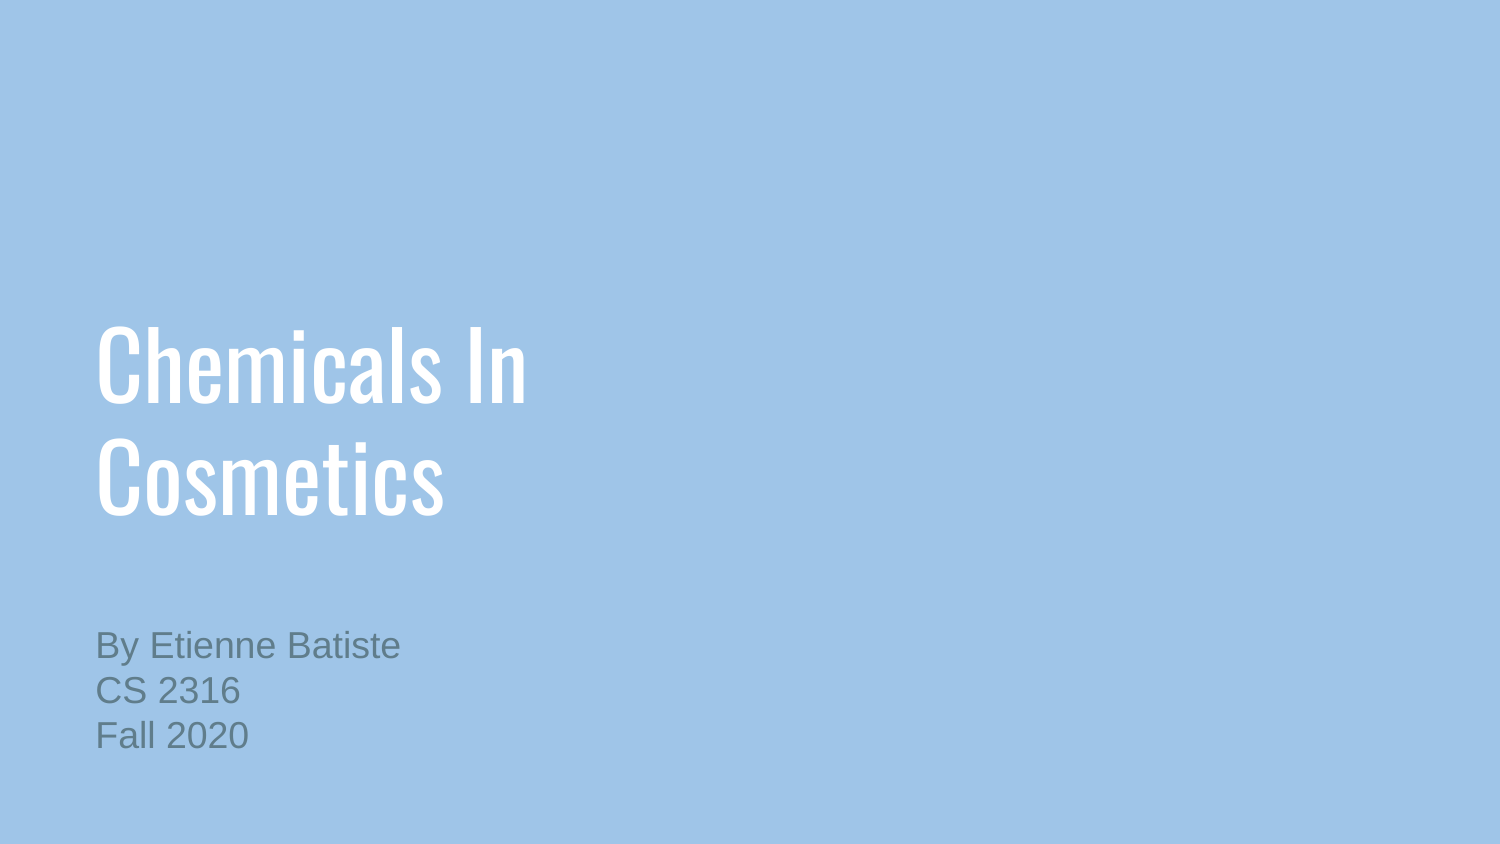

# Chemicals In
Cosmetics

By Etienne Batiste
CS 2316
Fall 2020